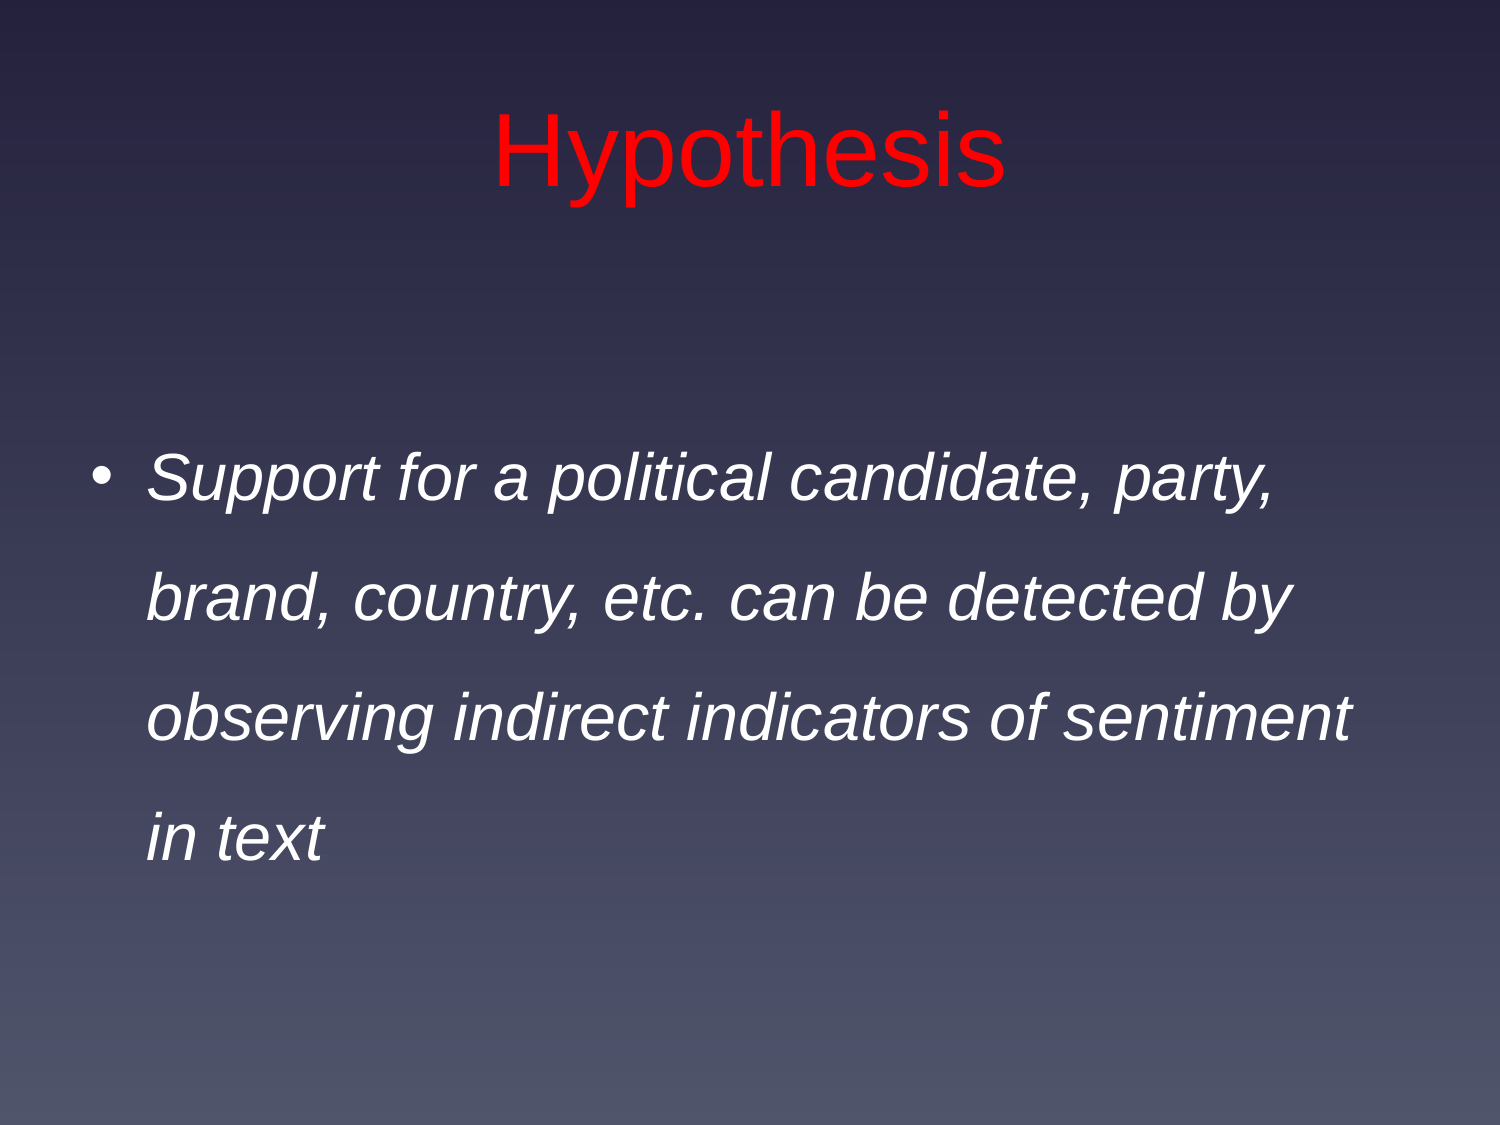

# Hypothesis
Support for a political candidate, party, brand, country, etc. can be detected by observing indirect indicators of sentiment in text